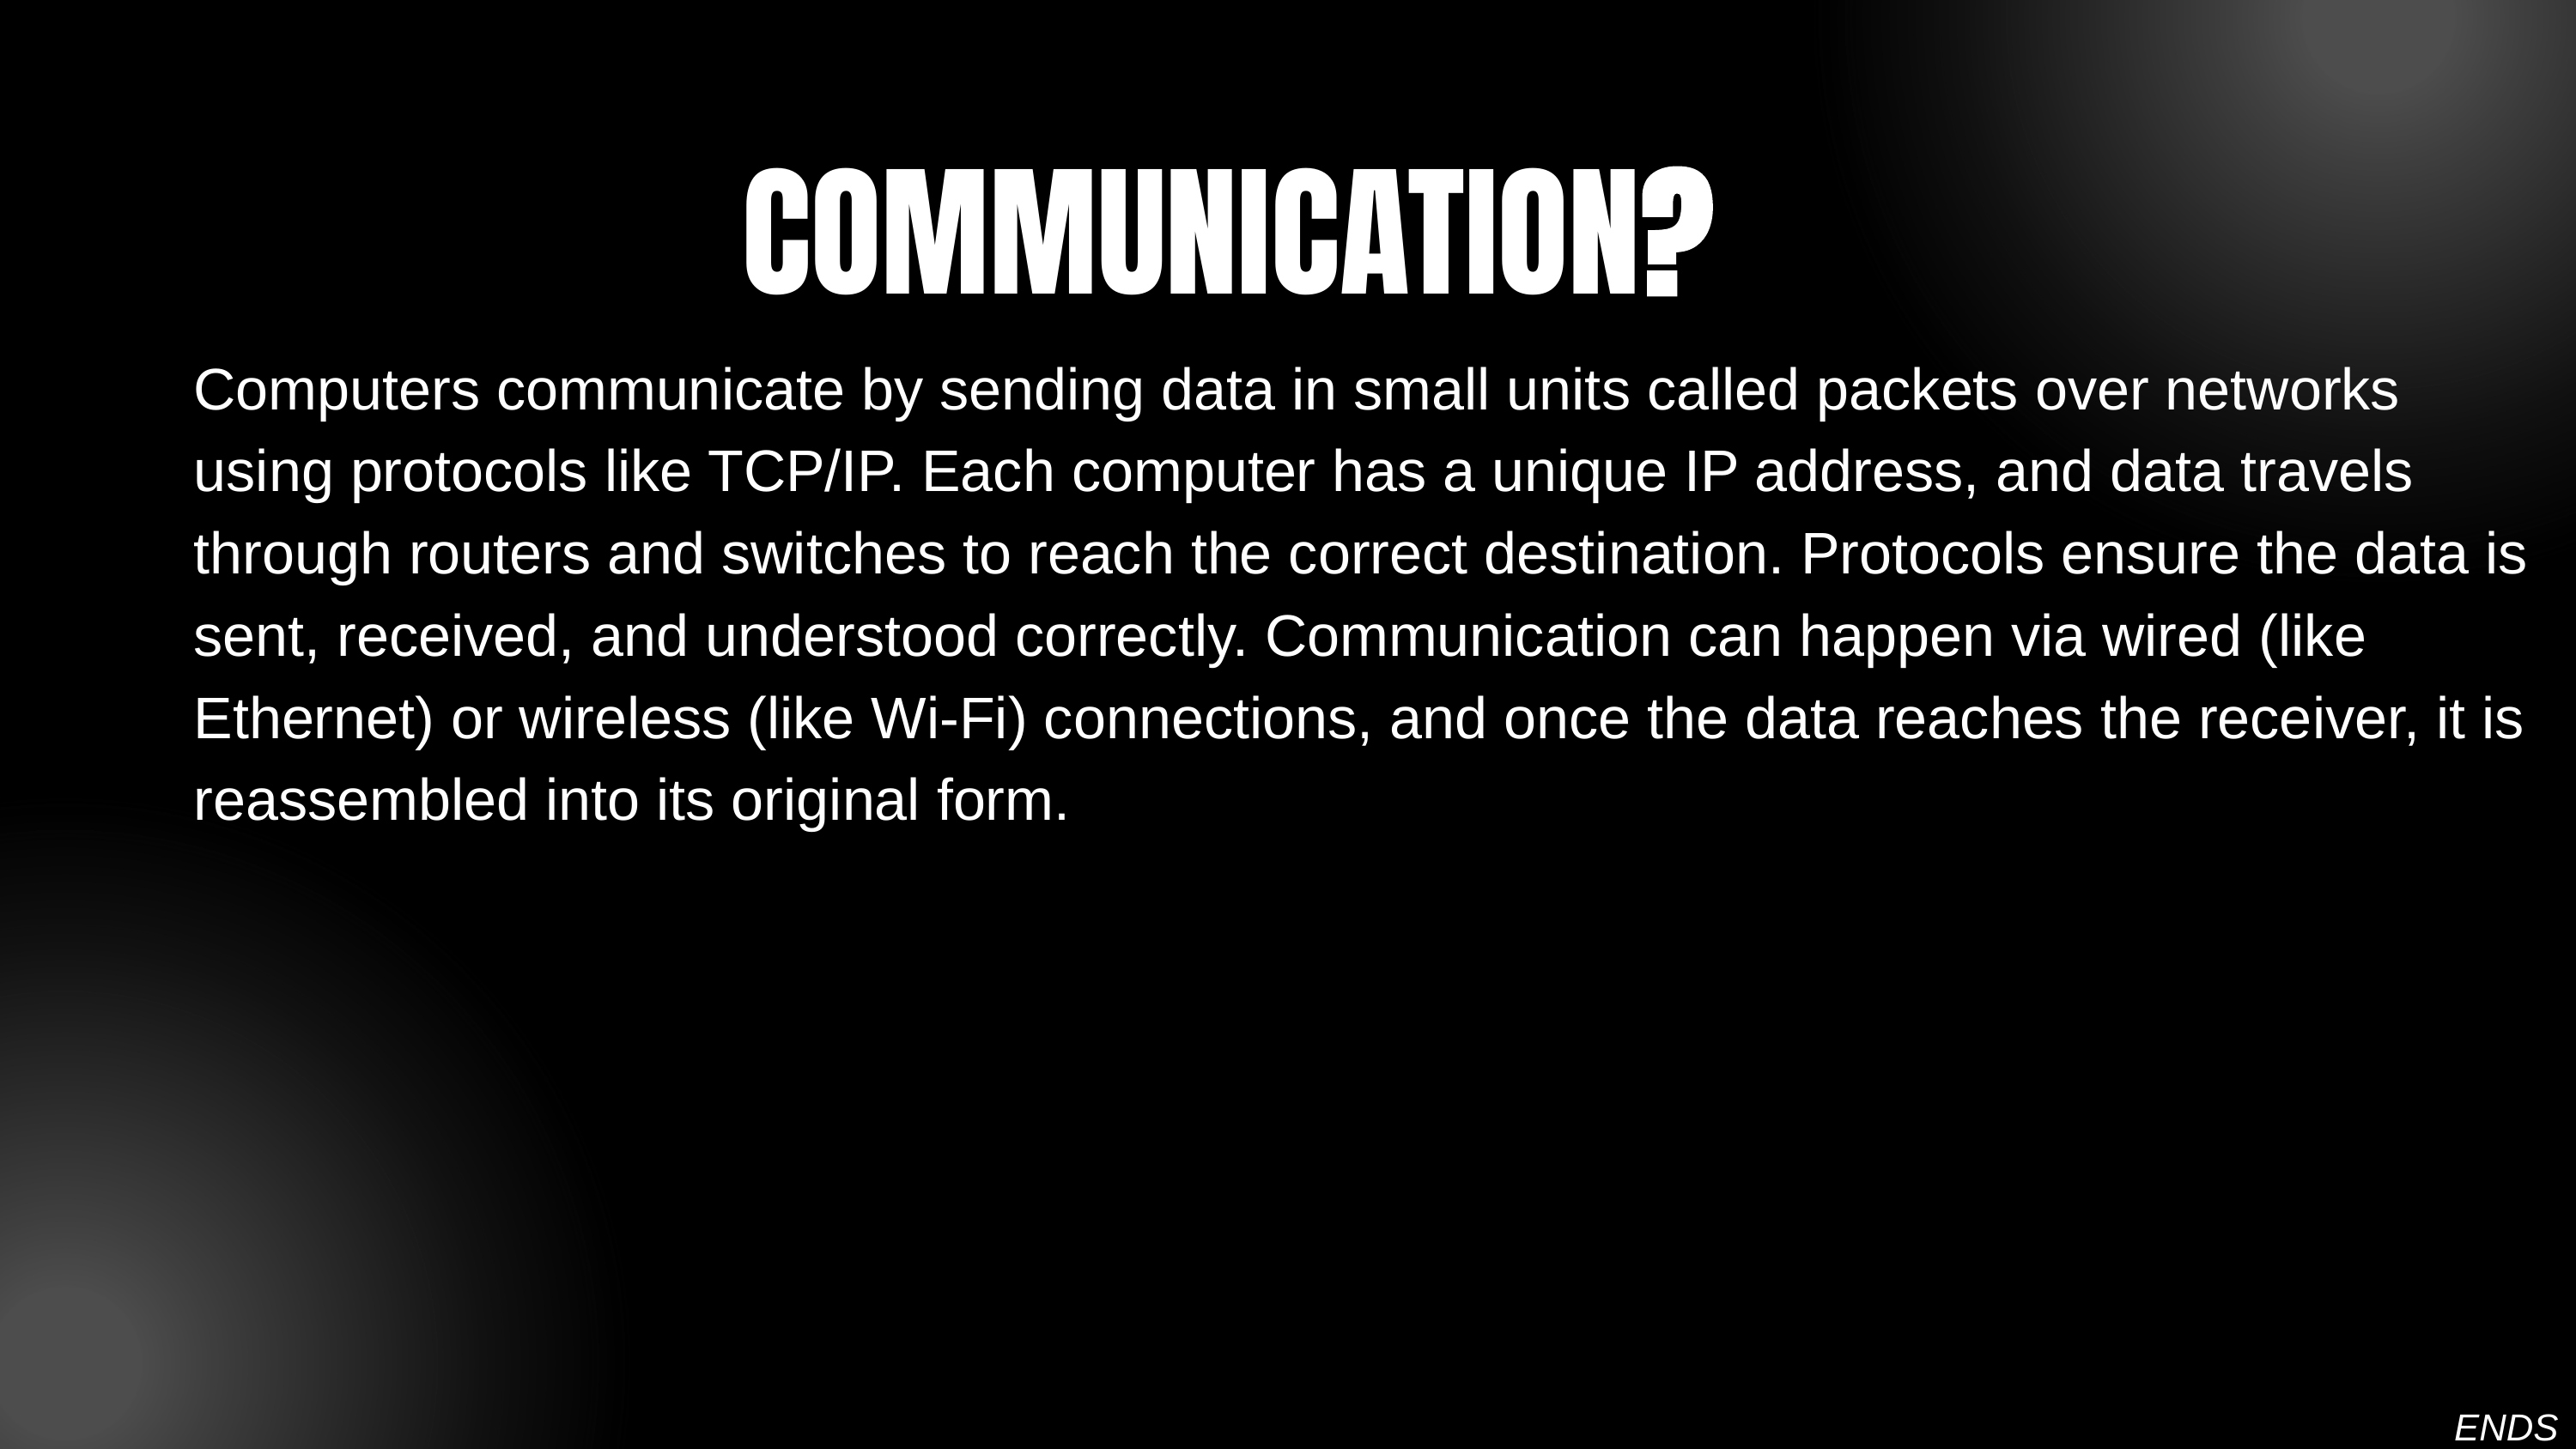

INDEX
COMMUNICATION?
Computers communicate by sending data in small units called packets over networks using protocols like TCP/IP. Each computer has a unique IP address, and data travels through routers and switches to reach the correct destination. Protocols ensure the data is sent, received, and understood correctly. Communication can happen via wired (like Ethernet) or wireless (like Wi-Fi) connections, and once the data reaches the receiver, it is reassembled into its original form.
TYPES OF NETWORK
COMMUNICATIONS?
How computers communicate?
What is Internet
What are different types of  Network
How they help us and A major problem
INTERNET
TCP VS UDP

The internet is a global network of interconnected computers and servers that allows for the exchange of data and communication through various protocols, enabling access to websites, services, and information.
What is TCP & uses
What is UDP & uses

IP ADRESS

What is IP Address
types of IP Address
ENDS